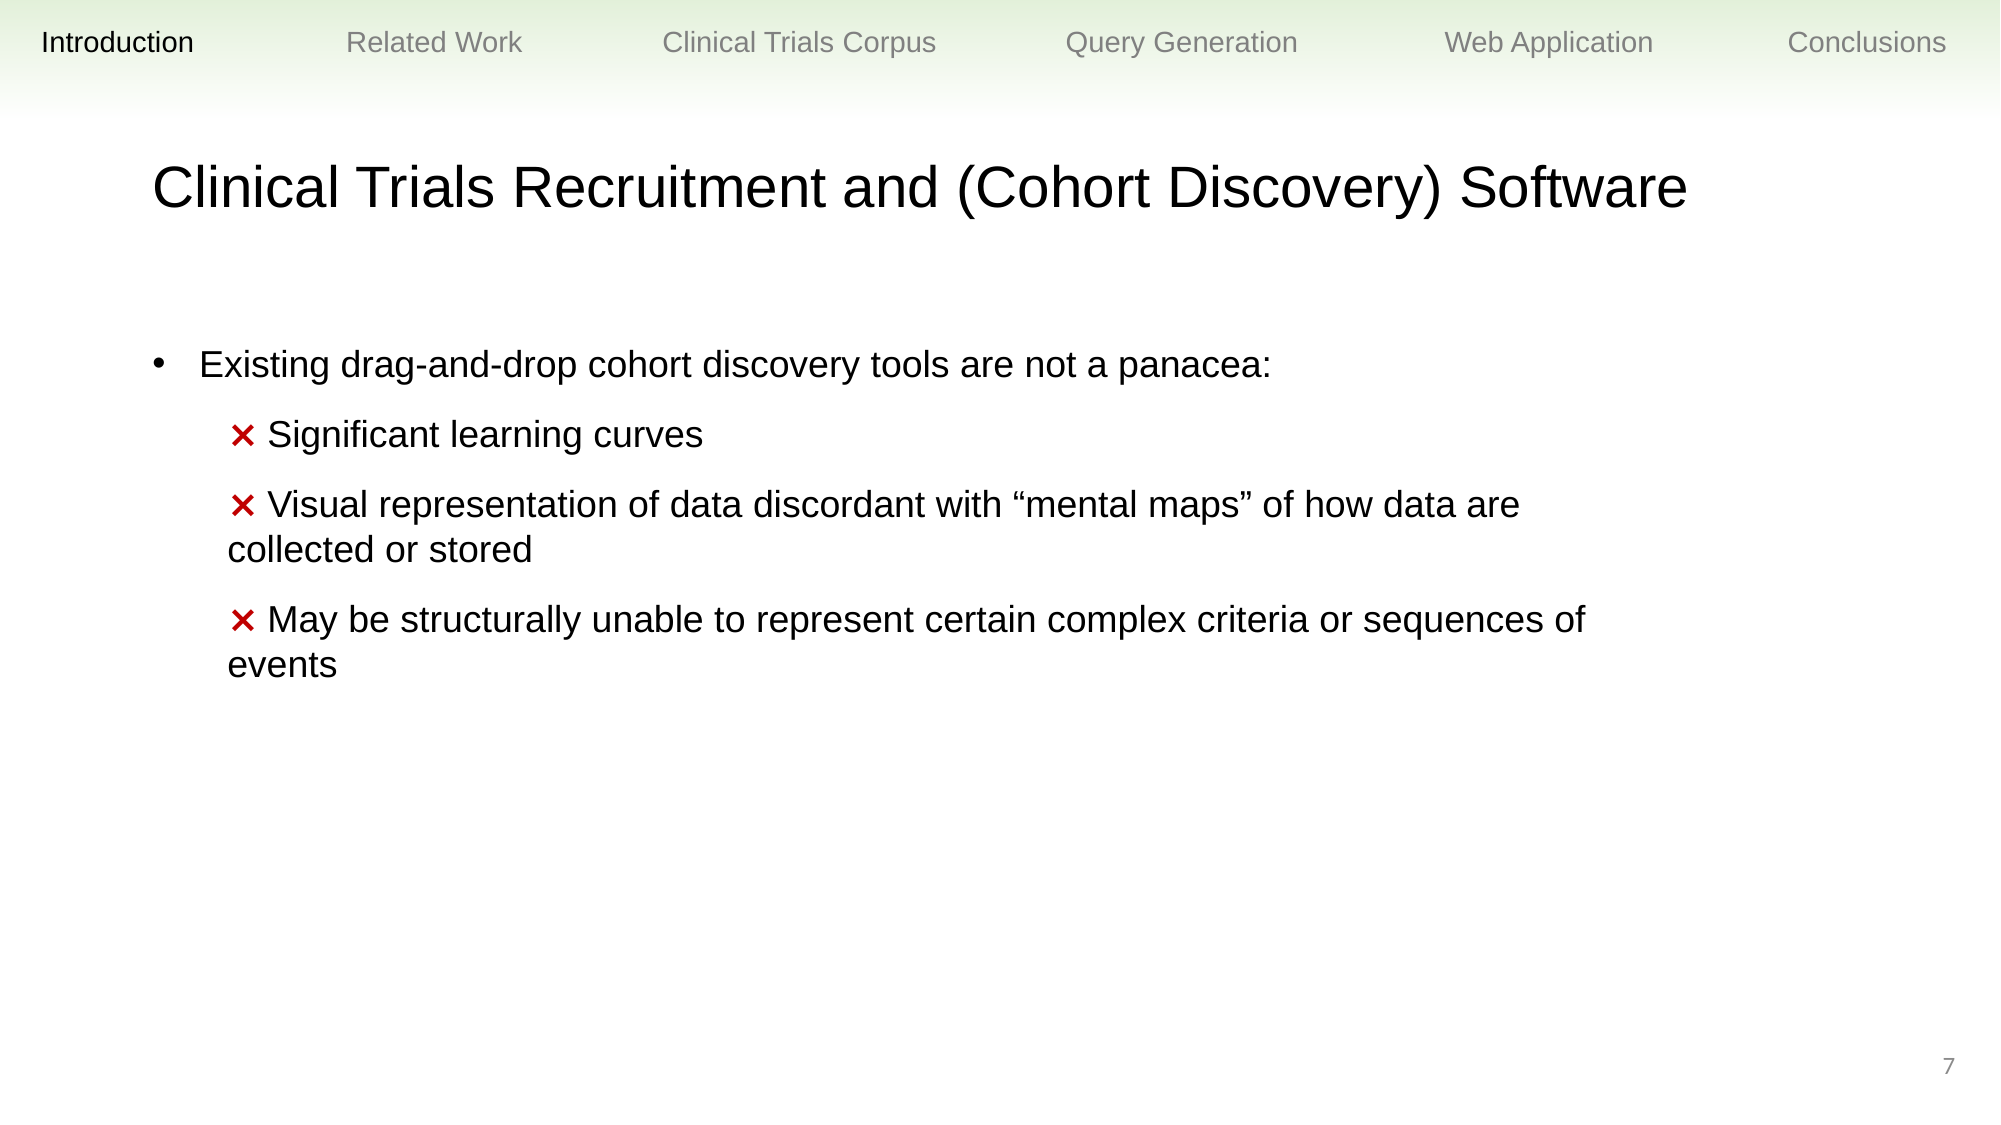

Related Work
Clinical Trials Corpus
Query Generation
Web Application
Conclusions
Introduction
Clinical Trials Recruitment and (Cohort Discovery) Software
Existing drag-and-drop cohort discovery tools are not a panacea:
⨯ Significant learning curves
⨯ Visual representation of data discordant with “mental maps” of how data are collected or stored
⨯ May be structurally unable to represent certain complex criteria or sequences of events

7